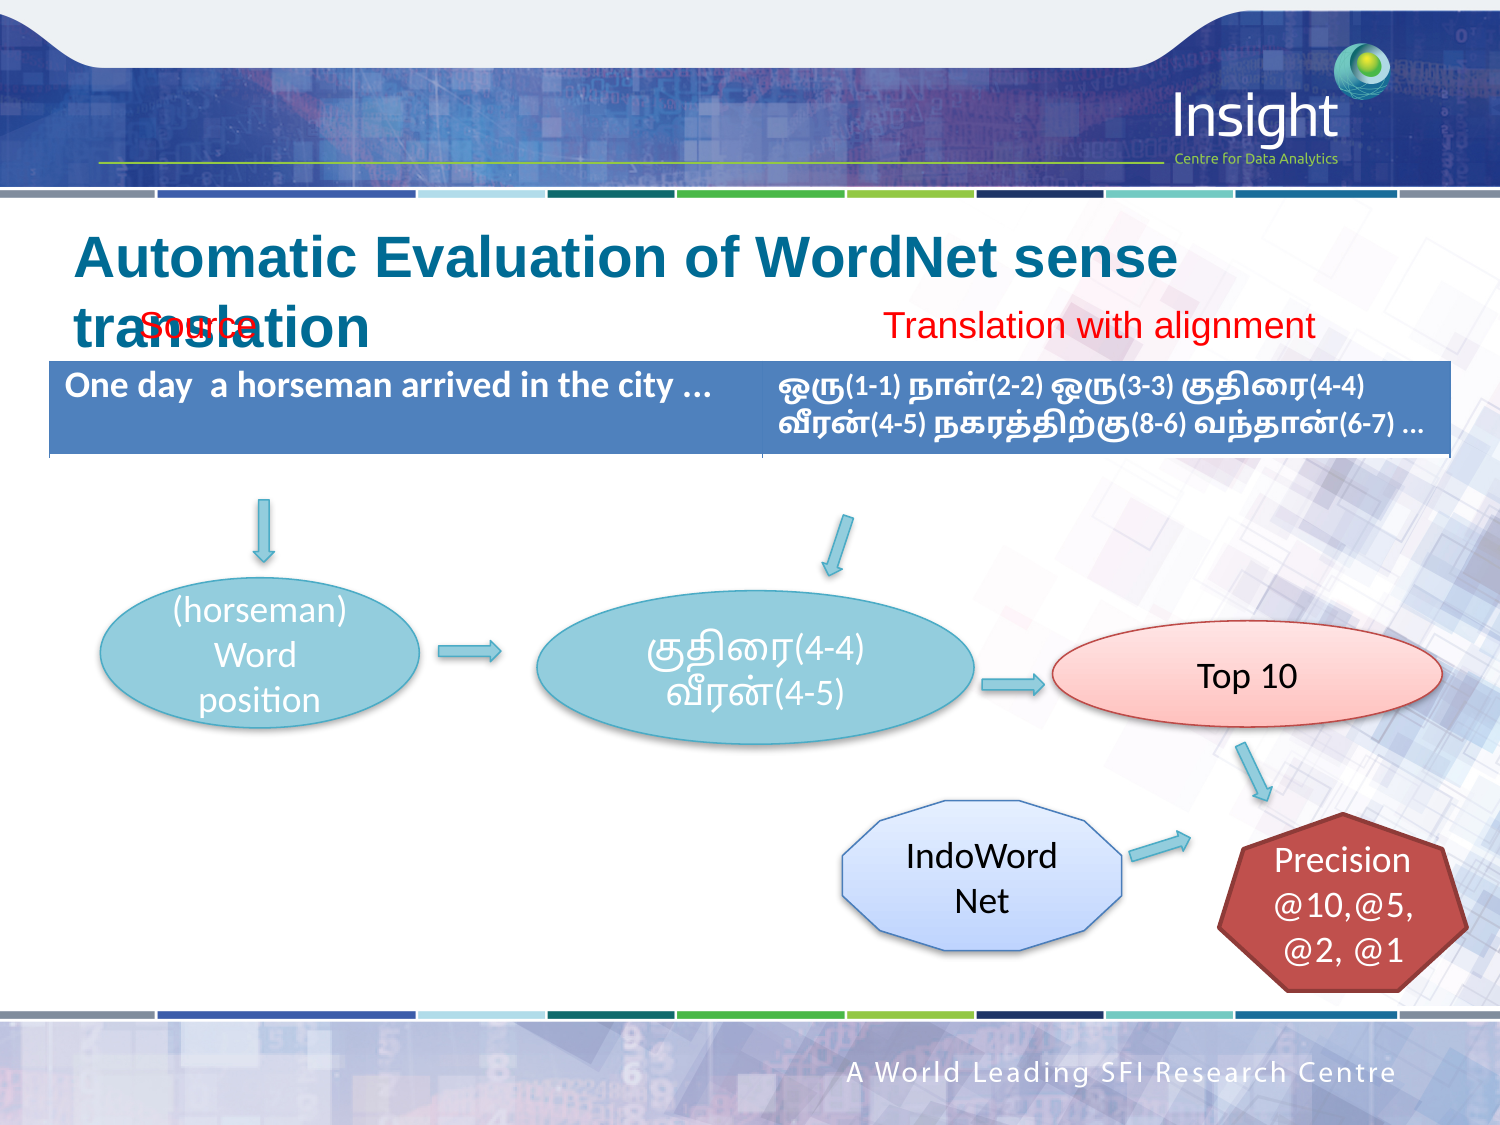

Automatic Evaluation of WordNet sense translation
Source
Translation with alignment

| One day a horseman arrived in the city ... | ஒரு(1-1) நாள்(2-2) ஒரு(3-3) குதிரை(4-4) வீரன்(4-5) நகரத்திற்கு(8-6) வந்தான்(6-7) ... |
| --- | --- |

(horseman)Word  position
குதிரை(4-4) வீரன்(4-5)
Top 10

IndoWordNet
Precision@10,@5, @2, @1